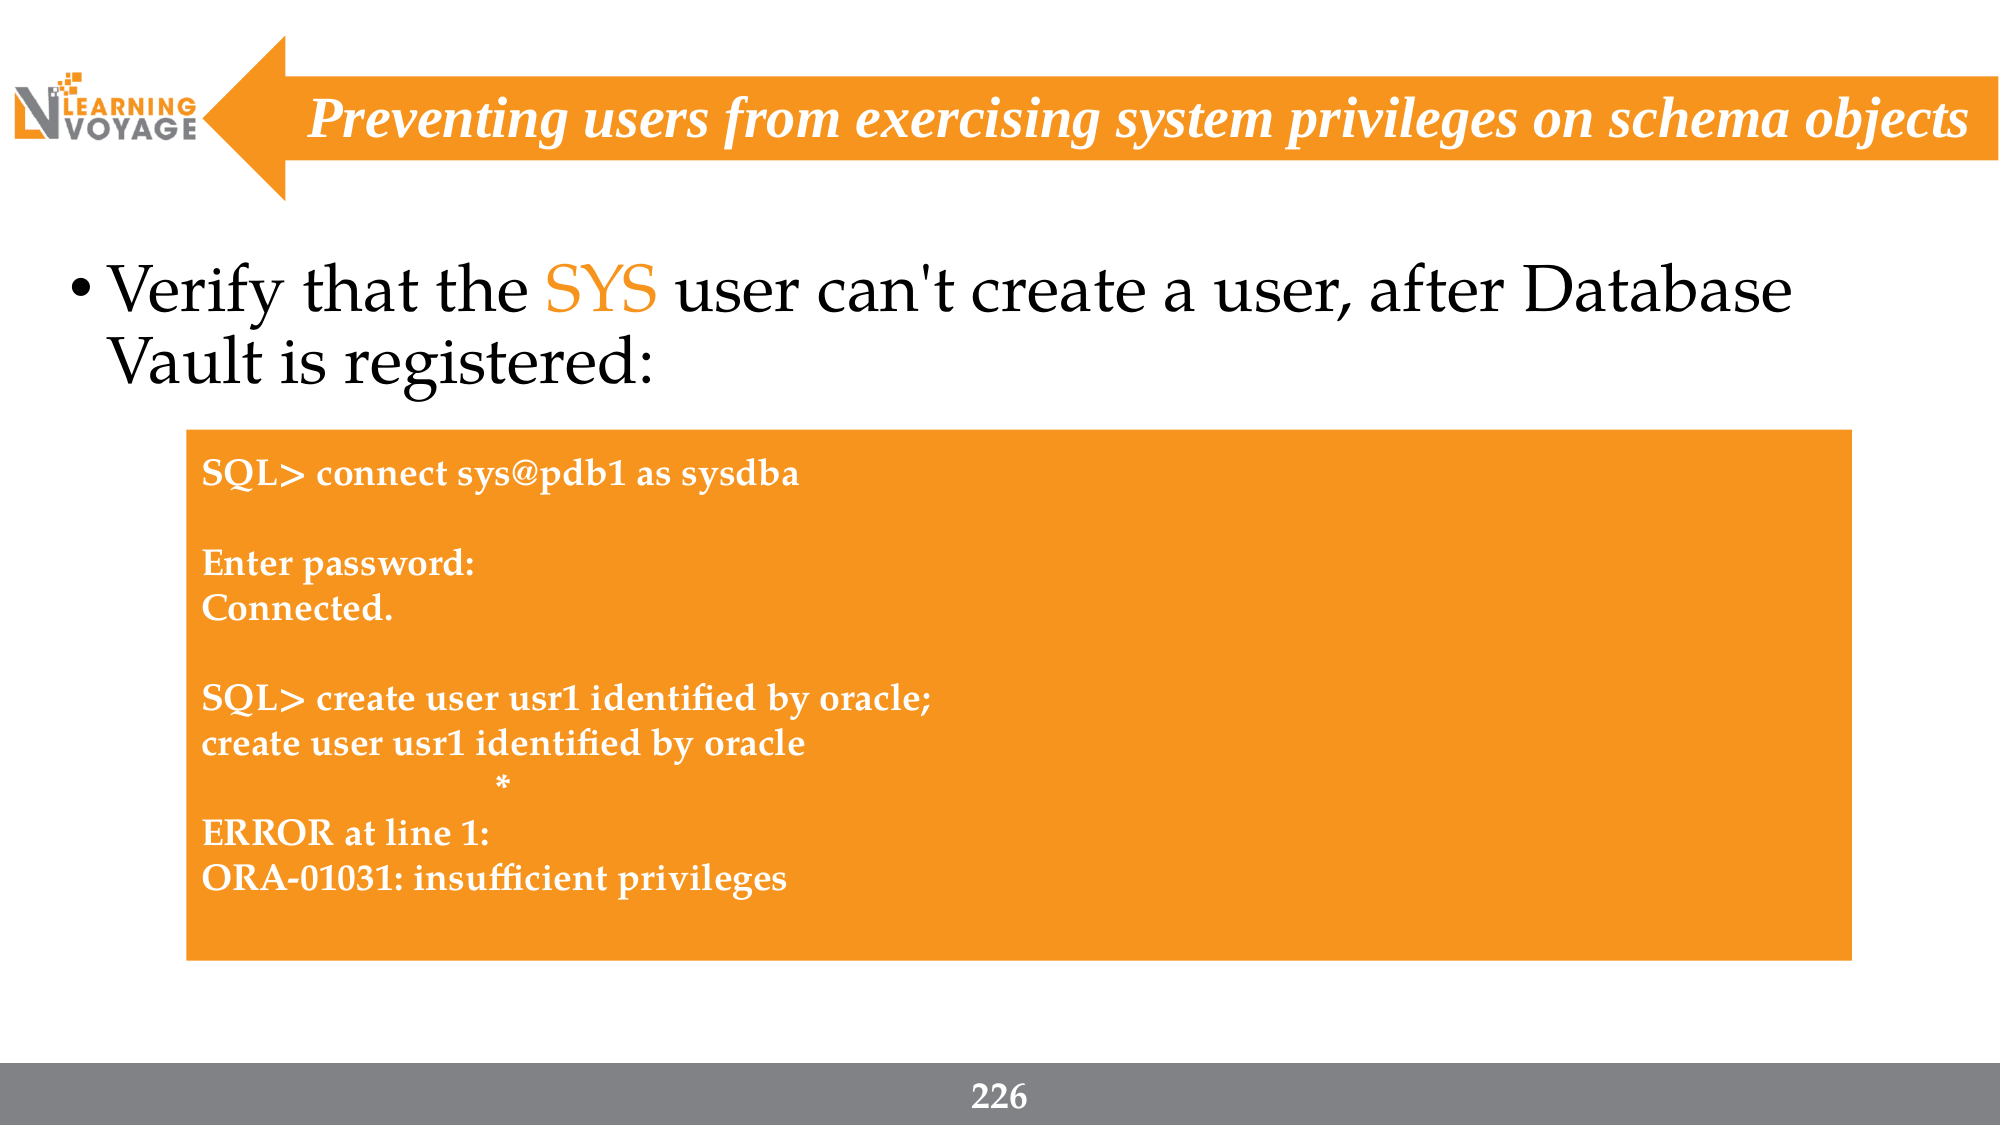

# Preventing users from exercising system privileges on schema objects
Verify that the SYS user can't create a user, after Database Vault is registered:
SQL> connect sys@pdb1 as sysdba

Enter password:
Connected.

SQL> create user usr1 identified by oracle;
create user usr1 identified by oracle
                               *
ERROR at line 1:
ORA-01031: insufficient privileges

226